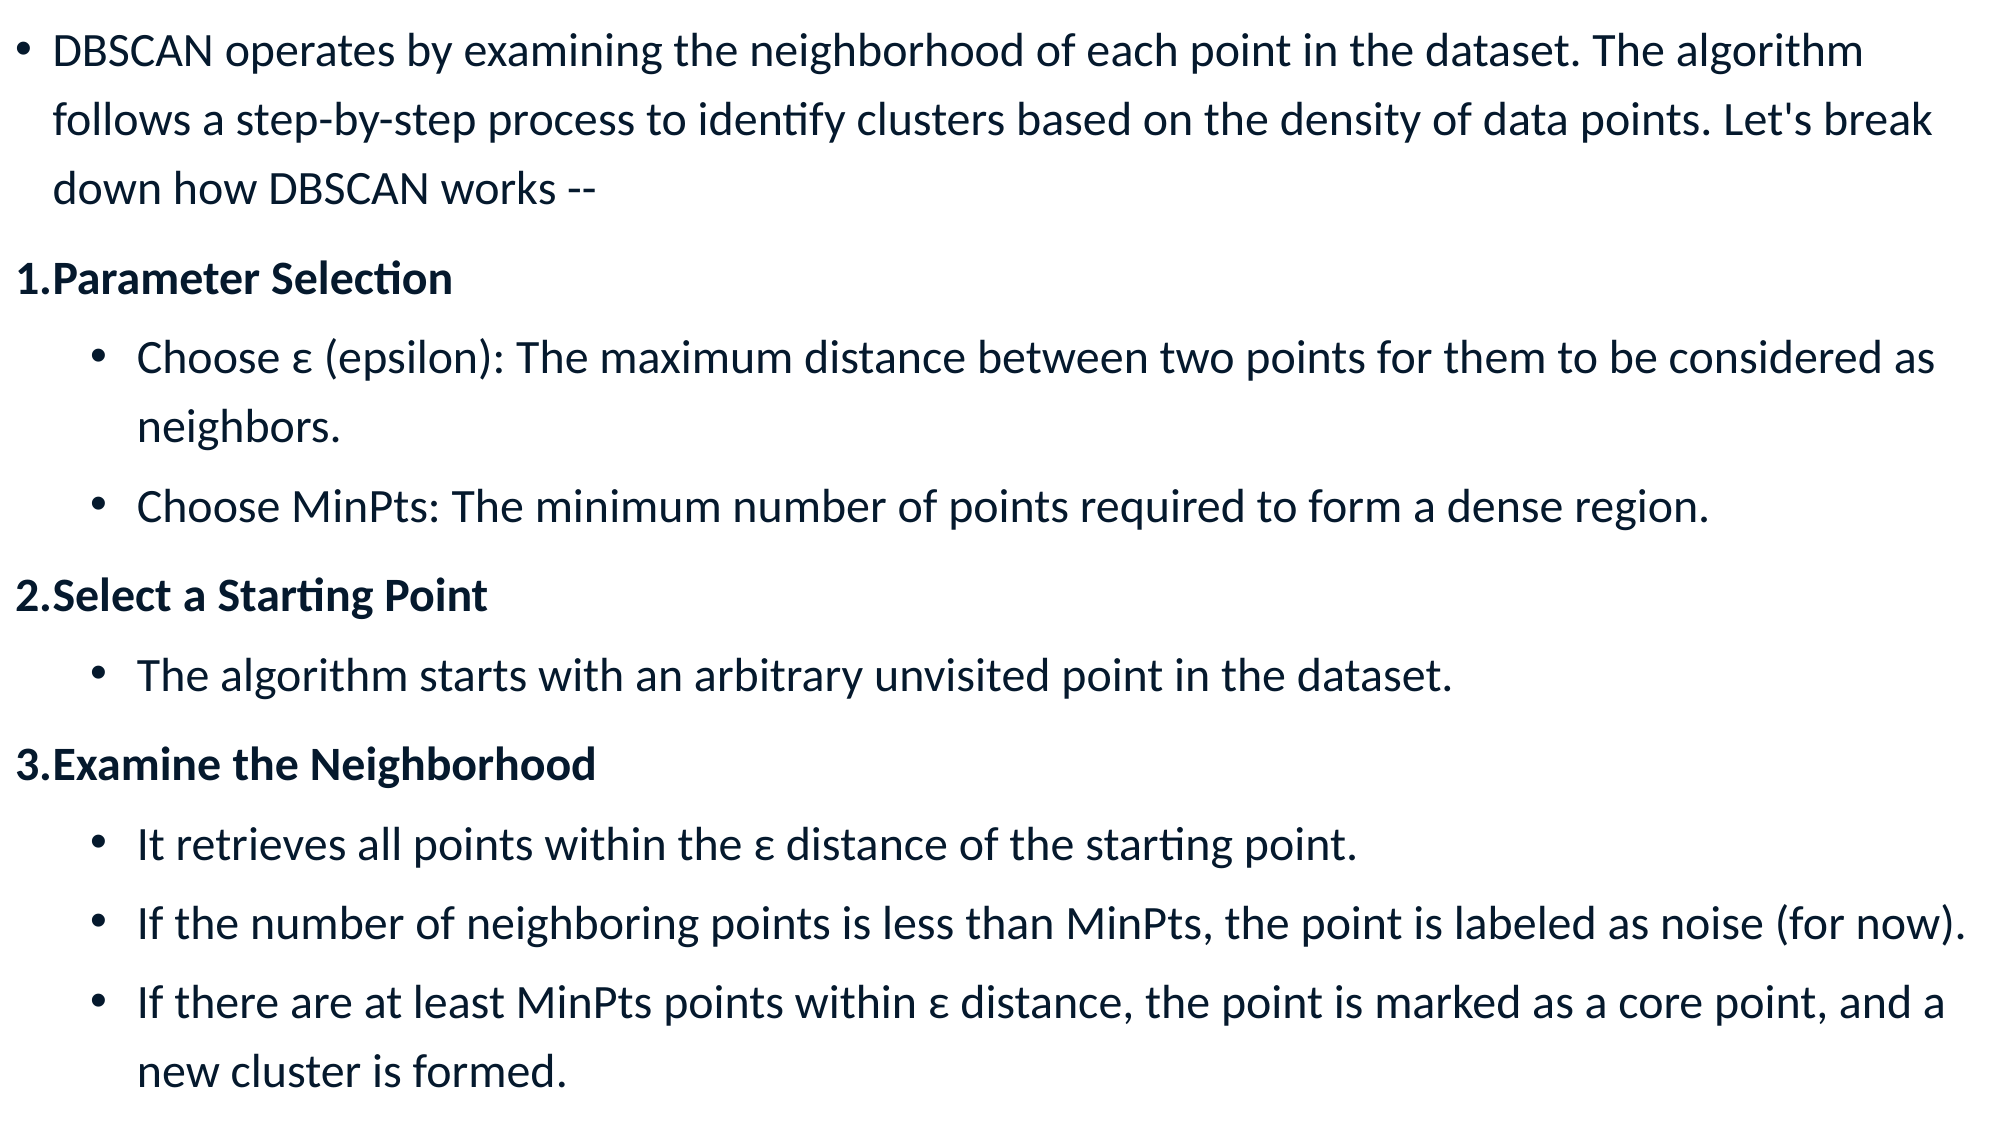

DBSCAN operates by examining the neighborhood of each point in the dataset. The algorithm follows a step-by-step process to identify clusters based on the density of data points. Let's break down how DBSCAN works --
Parameter Selection
Choose ε (epsilon): The maximum distance between two points for them to be considered as neighbors.
Choose MinPts: The minimum number of points required to form a dense region.
Select a Starting Point
The algorithm starts with an arbitrary unvisited point in the dataset.
Examine the Neighborhood
It retrieves all points within the ε distance of the starting point.
If the number of neighboring points is less than MinPts, the point is labeled as noise (for now).
If there are at least MinPts points within ε distance, the point is marked as a core point, and a new cluster is formed.